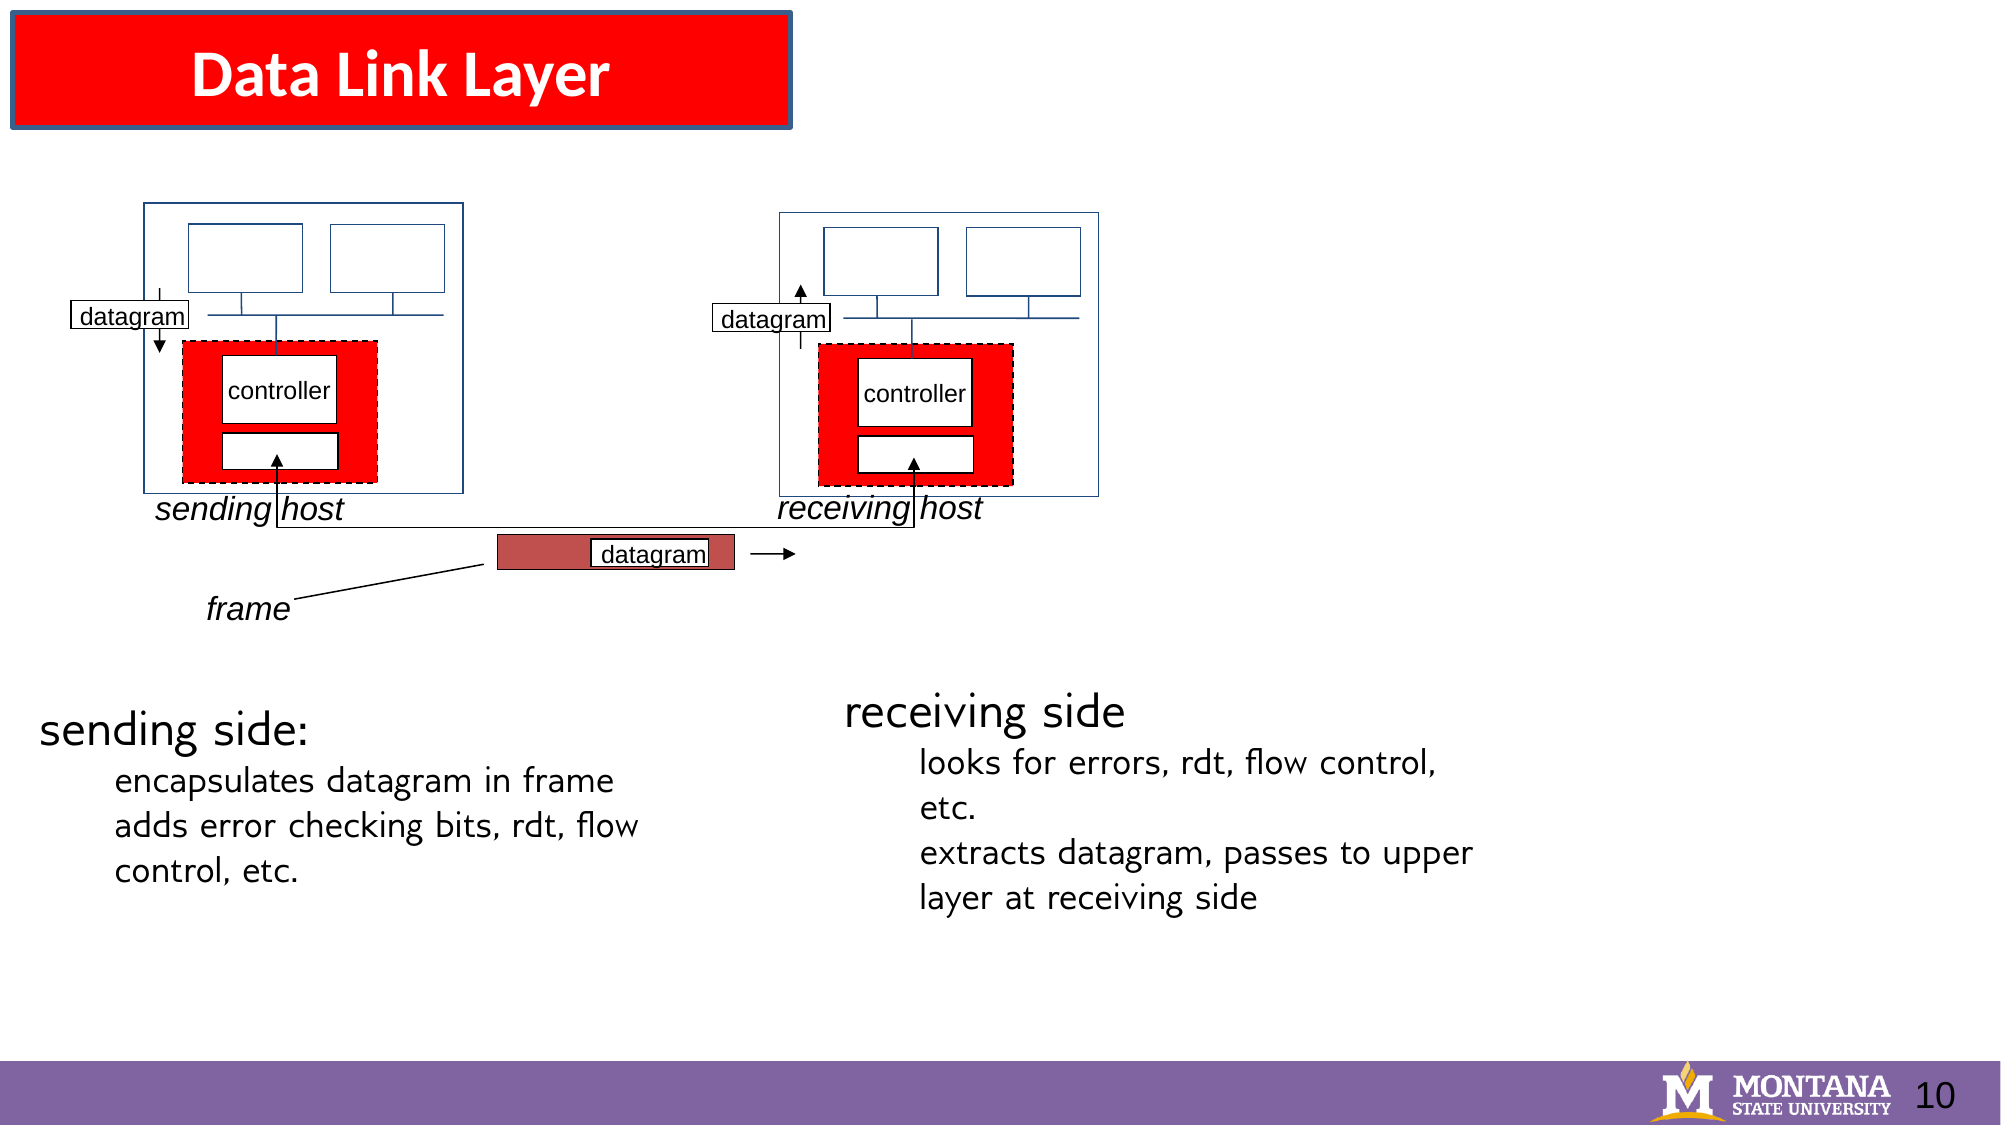

Data Link Layer

datagram

datagram

controller
controller

receiving host
sending host
datagram

frame
receiving side
looks for errors, rdt, flow control, etc.
extracts datagram, passes to upper layer at receiving side
sending side:
encapsulates datagram in frame
adds error checking bits, rdt, flow control, etc.
10
Link Layer and LANs
6-10